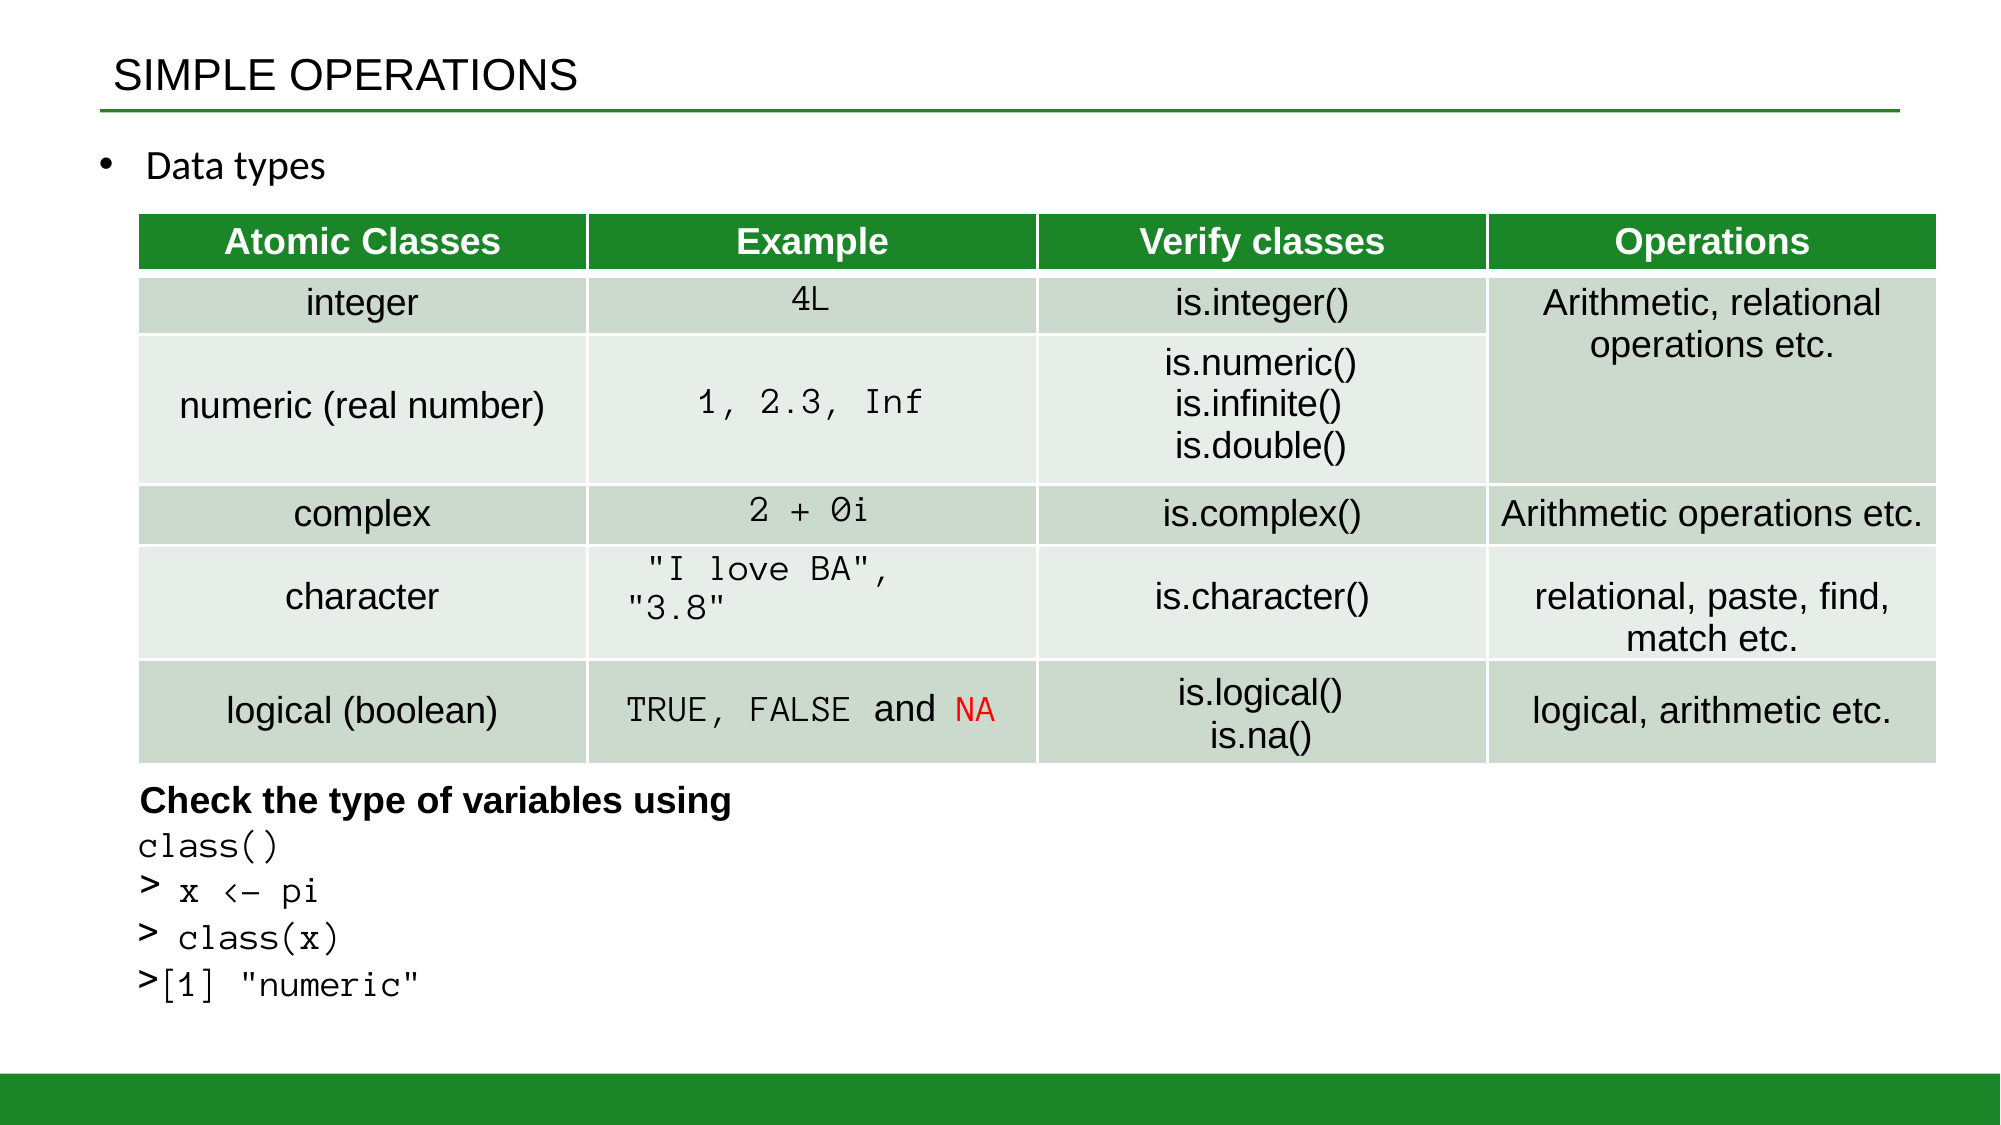

# SIMPLE OPERATIONS
Data types
| Atomic Classes | Example | Verify classes | Operations |
| --- | --- | --- | --- |
| integer | 4L | is.integer() | Arithmetic, relational operations etc. |
| numeric (real number) | 1, 2.3, Inf | is.numeric() is.infinite() is.double() | as.numeric() as.double() |
| complex | 2 + 0i | is.complex() | Arithmetic operations etc. |
| character | "I love BA", "3.8" | is.character() | relational, paste, find, match etc. |
| logical (boolean) | TRUE, FALSE and NA | is.logical() is.na() | logical, arithmetic etc. |
Check the type of variables using
class()
x <- pi
 class(x)
[1] "numeric"